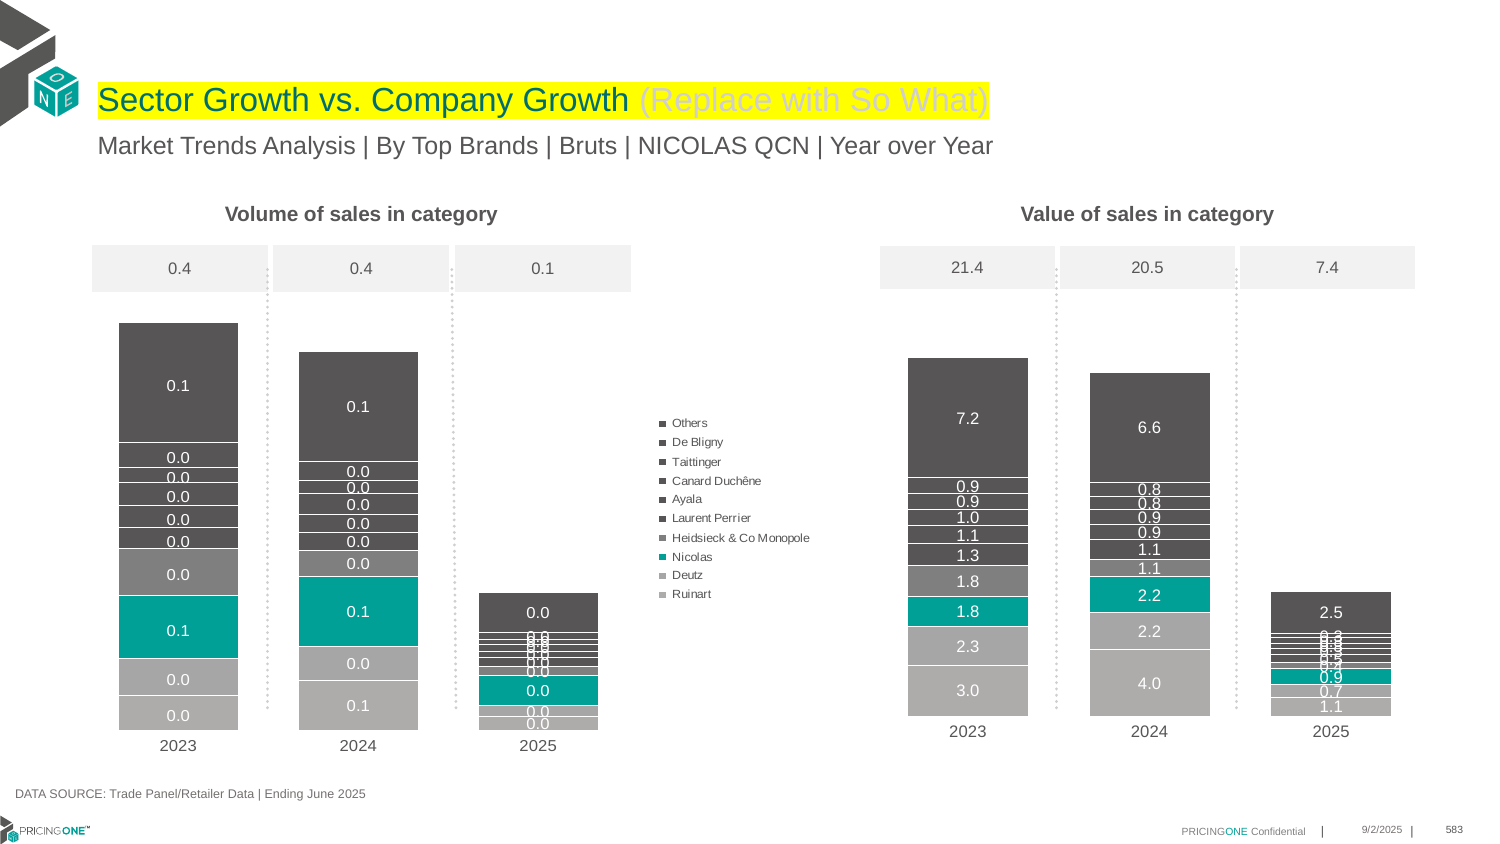

# Sector Growth vs. Company Growth (Replace with So What)
Market Trends Analysis | By Top Brands | Bruts | NICOLAS QCN | Year over Year
| Value of sales in category |  |  |
| --- | --- | --- |
| 21.4 | 20.5 | 7.4 |
| Volume of sales in category |  |  |
| --- | --- | --- |
| 0.4 | 0.4 | 0.1 |

### Chart

| Category | Ruinart | Deutz | Nicolas | Heidsieck & Co Monopole | Laurent Perrier | Ayala | Canard Duchêne | Taittinger | De Bligny | Others |
|---|---|---|---|---|---|---|---|---|---|---|
| 2023 | 3.046167 | 2.286325 | 1.832162 | 1.822483 | 1.290998 | 1.104039 | 0.959908 | 0.944858 | 0.931545 | 7.162597 |
| 2024 | 3.975245 | 2.179547 | 2.152658 | 1.066123 | 1.140203 | 0.904878 | 0.908312 | 0.803586 | 0.797065 | 6.610771 |
| 2025 | 1.129851 | 0.743826 | 0.937931 | 0.361847 | 0.517513 | 0.343803 | 0.302533 | 0.325612 | 0.272565 | 2.475003 |

### Chart

| Category | Ruinart | Deutz | Nicolas | Heidsieck & Co Monopole | Laurent Perrier | Ayala | Canard Duchêne | Taittinger | De Bligny | Others |
|---|---|---|---|---|---|---|---|---|---|---|
| 2023 | 0.037016 | 0.037621 | 0.065549 | 0.049014 | 0.021251 | 0.02344 | 0.023639 | 0.01604 | 0.025811 | 0.124575 |
| 2024 | 0.052356 | 0.03507 | 0.072596 | 0.026647 | 0.019129 | 0.01821 | 0.022216 | 0.013145 | 0.020032 | 0.114538 |
| 2025 | 0.014477 | 0.011404 | 0.031367 | 0.00941 | 0.009063 | 0.006698 | 0.00712 | 0.005369 | 0.006667 | 0.041453 |
DATA SOURCE: Trade Panel/Retailer Data | Ending June 2025

9/2/2025
583